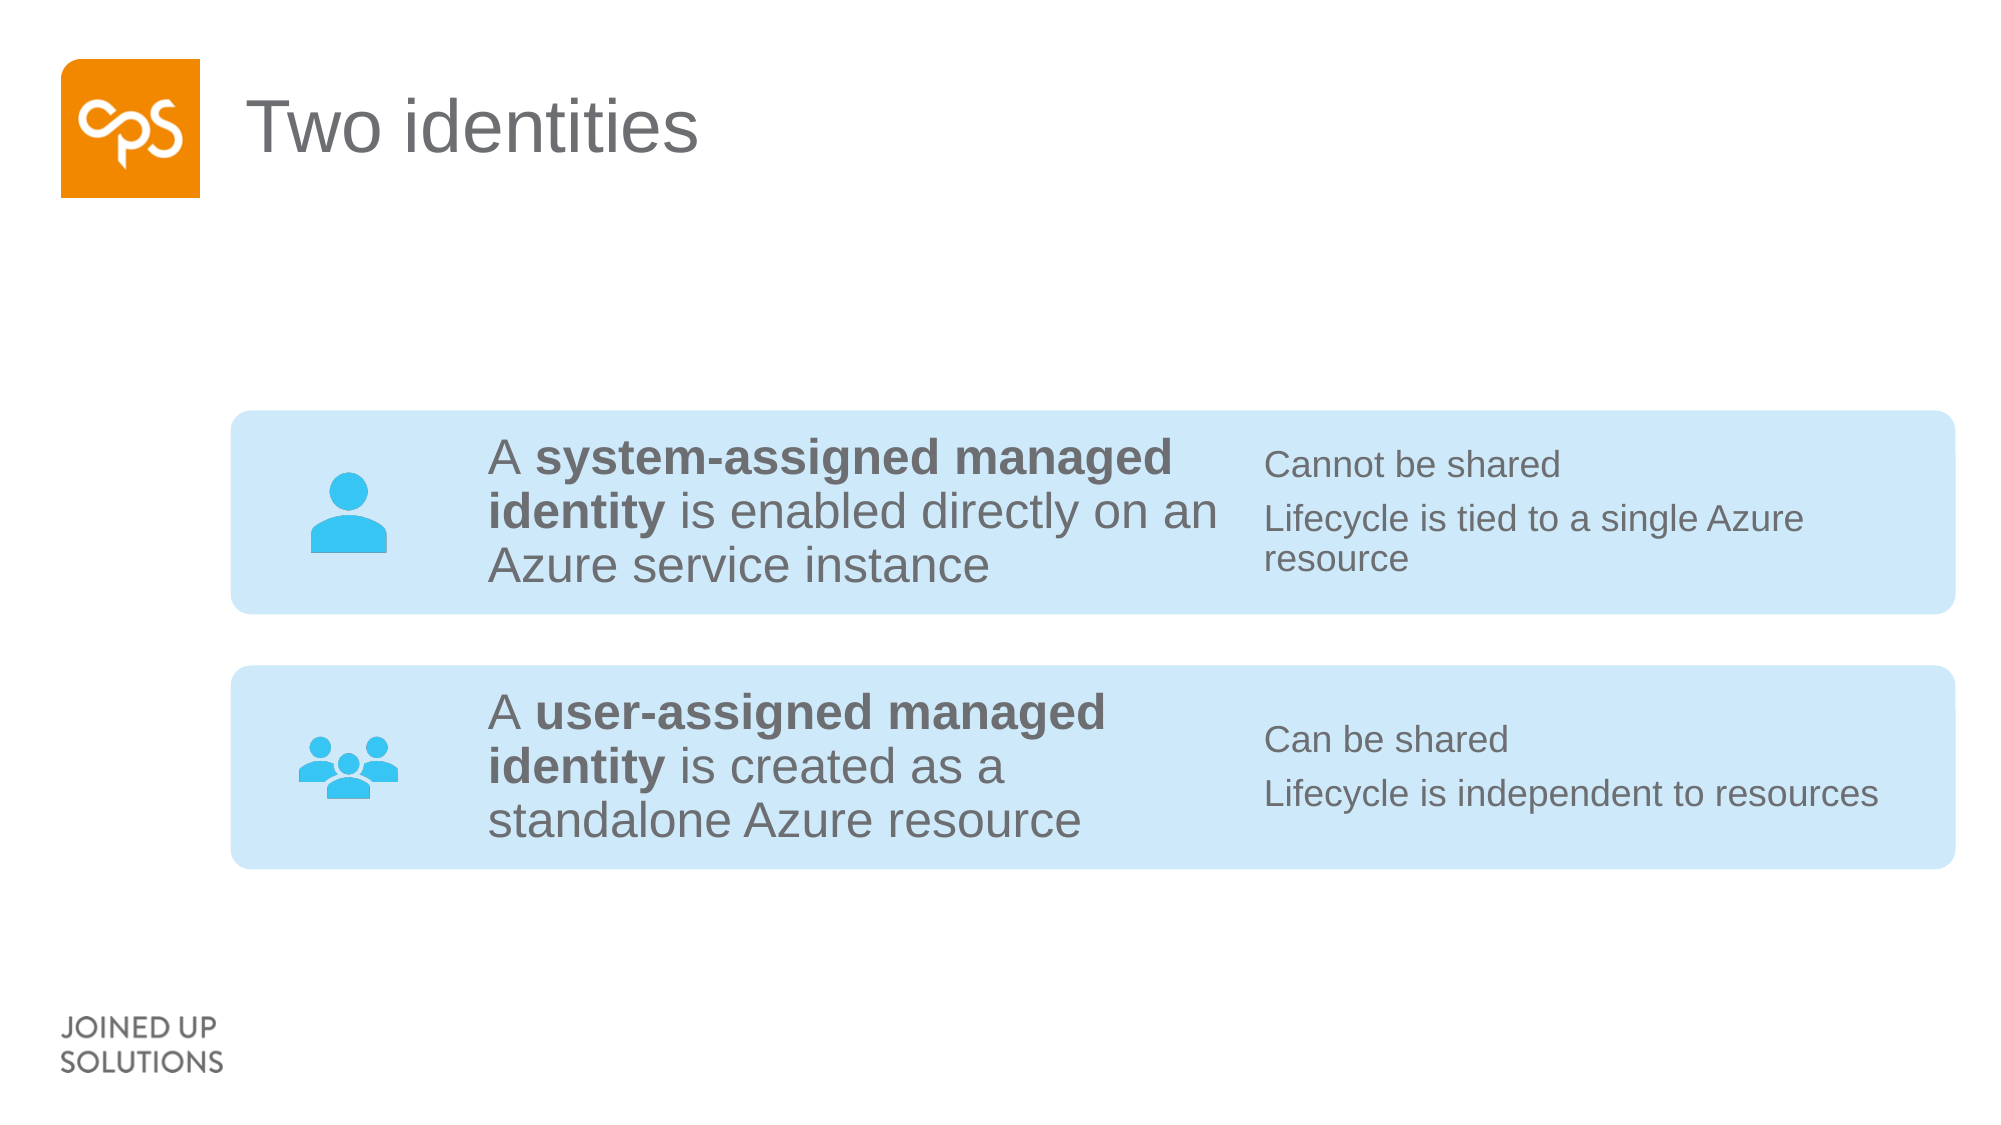

# Two identities
A system-assigned managed identity is enabled directly on an Azure service instance
Cannot be shared
Lifecycle is tied to a single Azure resource
A user-assigned managed identity is created as a standalone Azure resource
Can be shared
Lifecycle is independent to resources